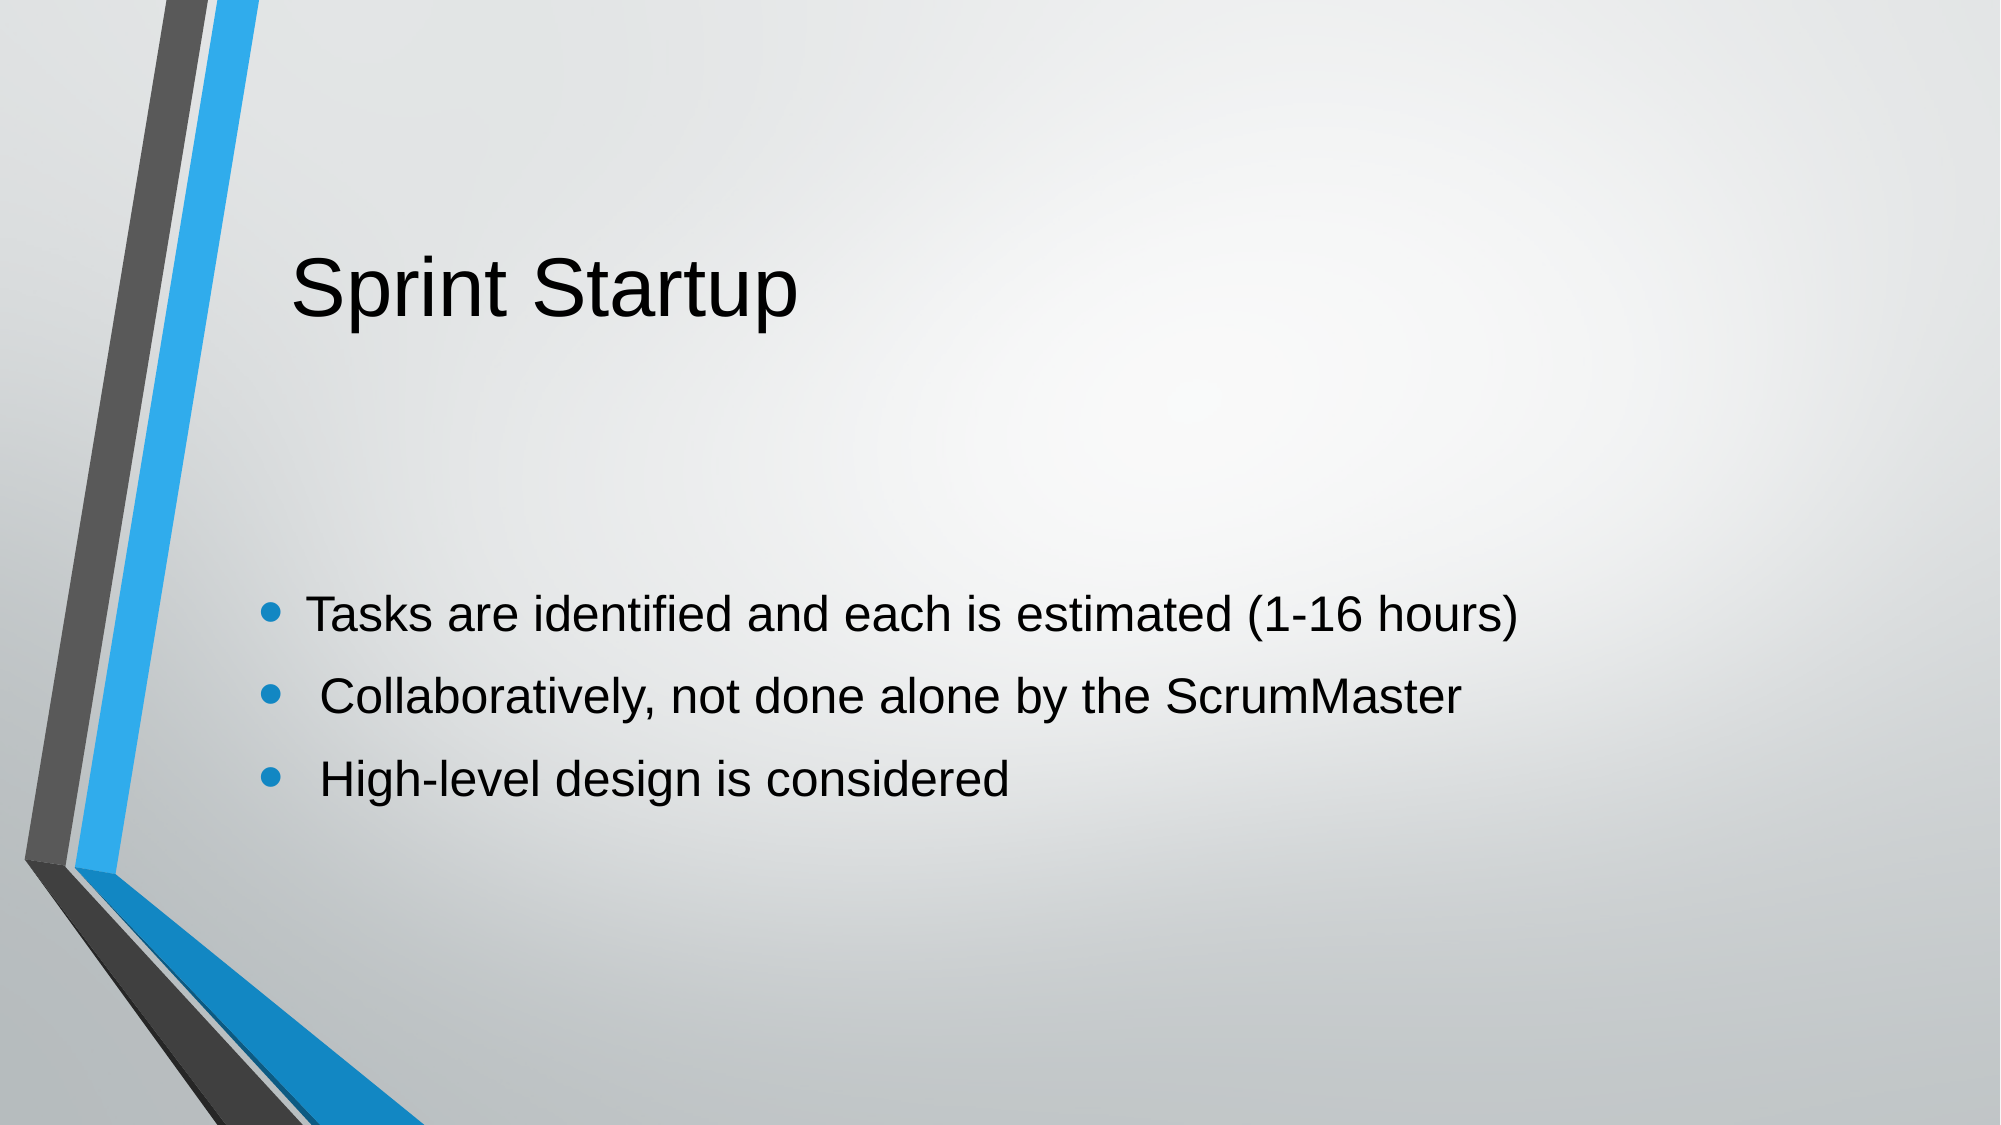

# Sprint Startup
Tasks are identified and each is estimated (1-16 hours)
 Collaboratively, not done alone by the ScrumMaster
 High-level design is considered